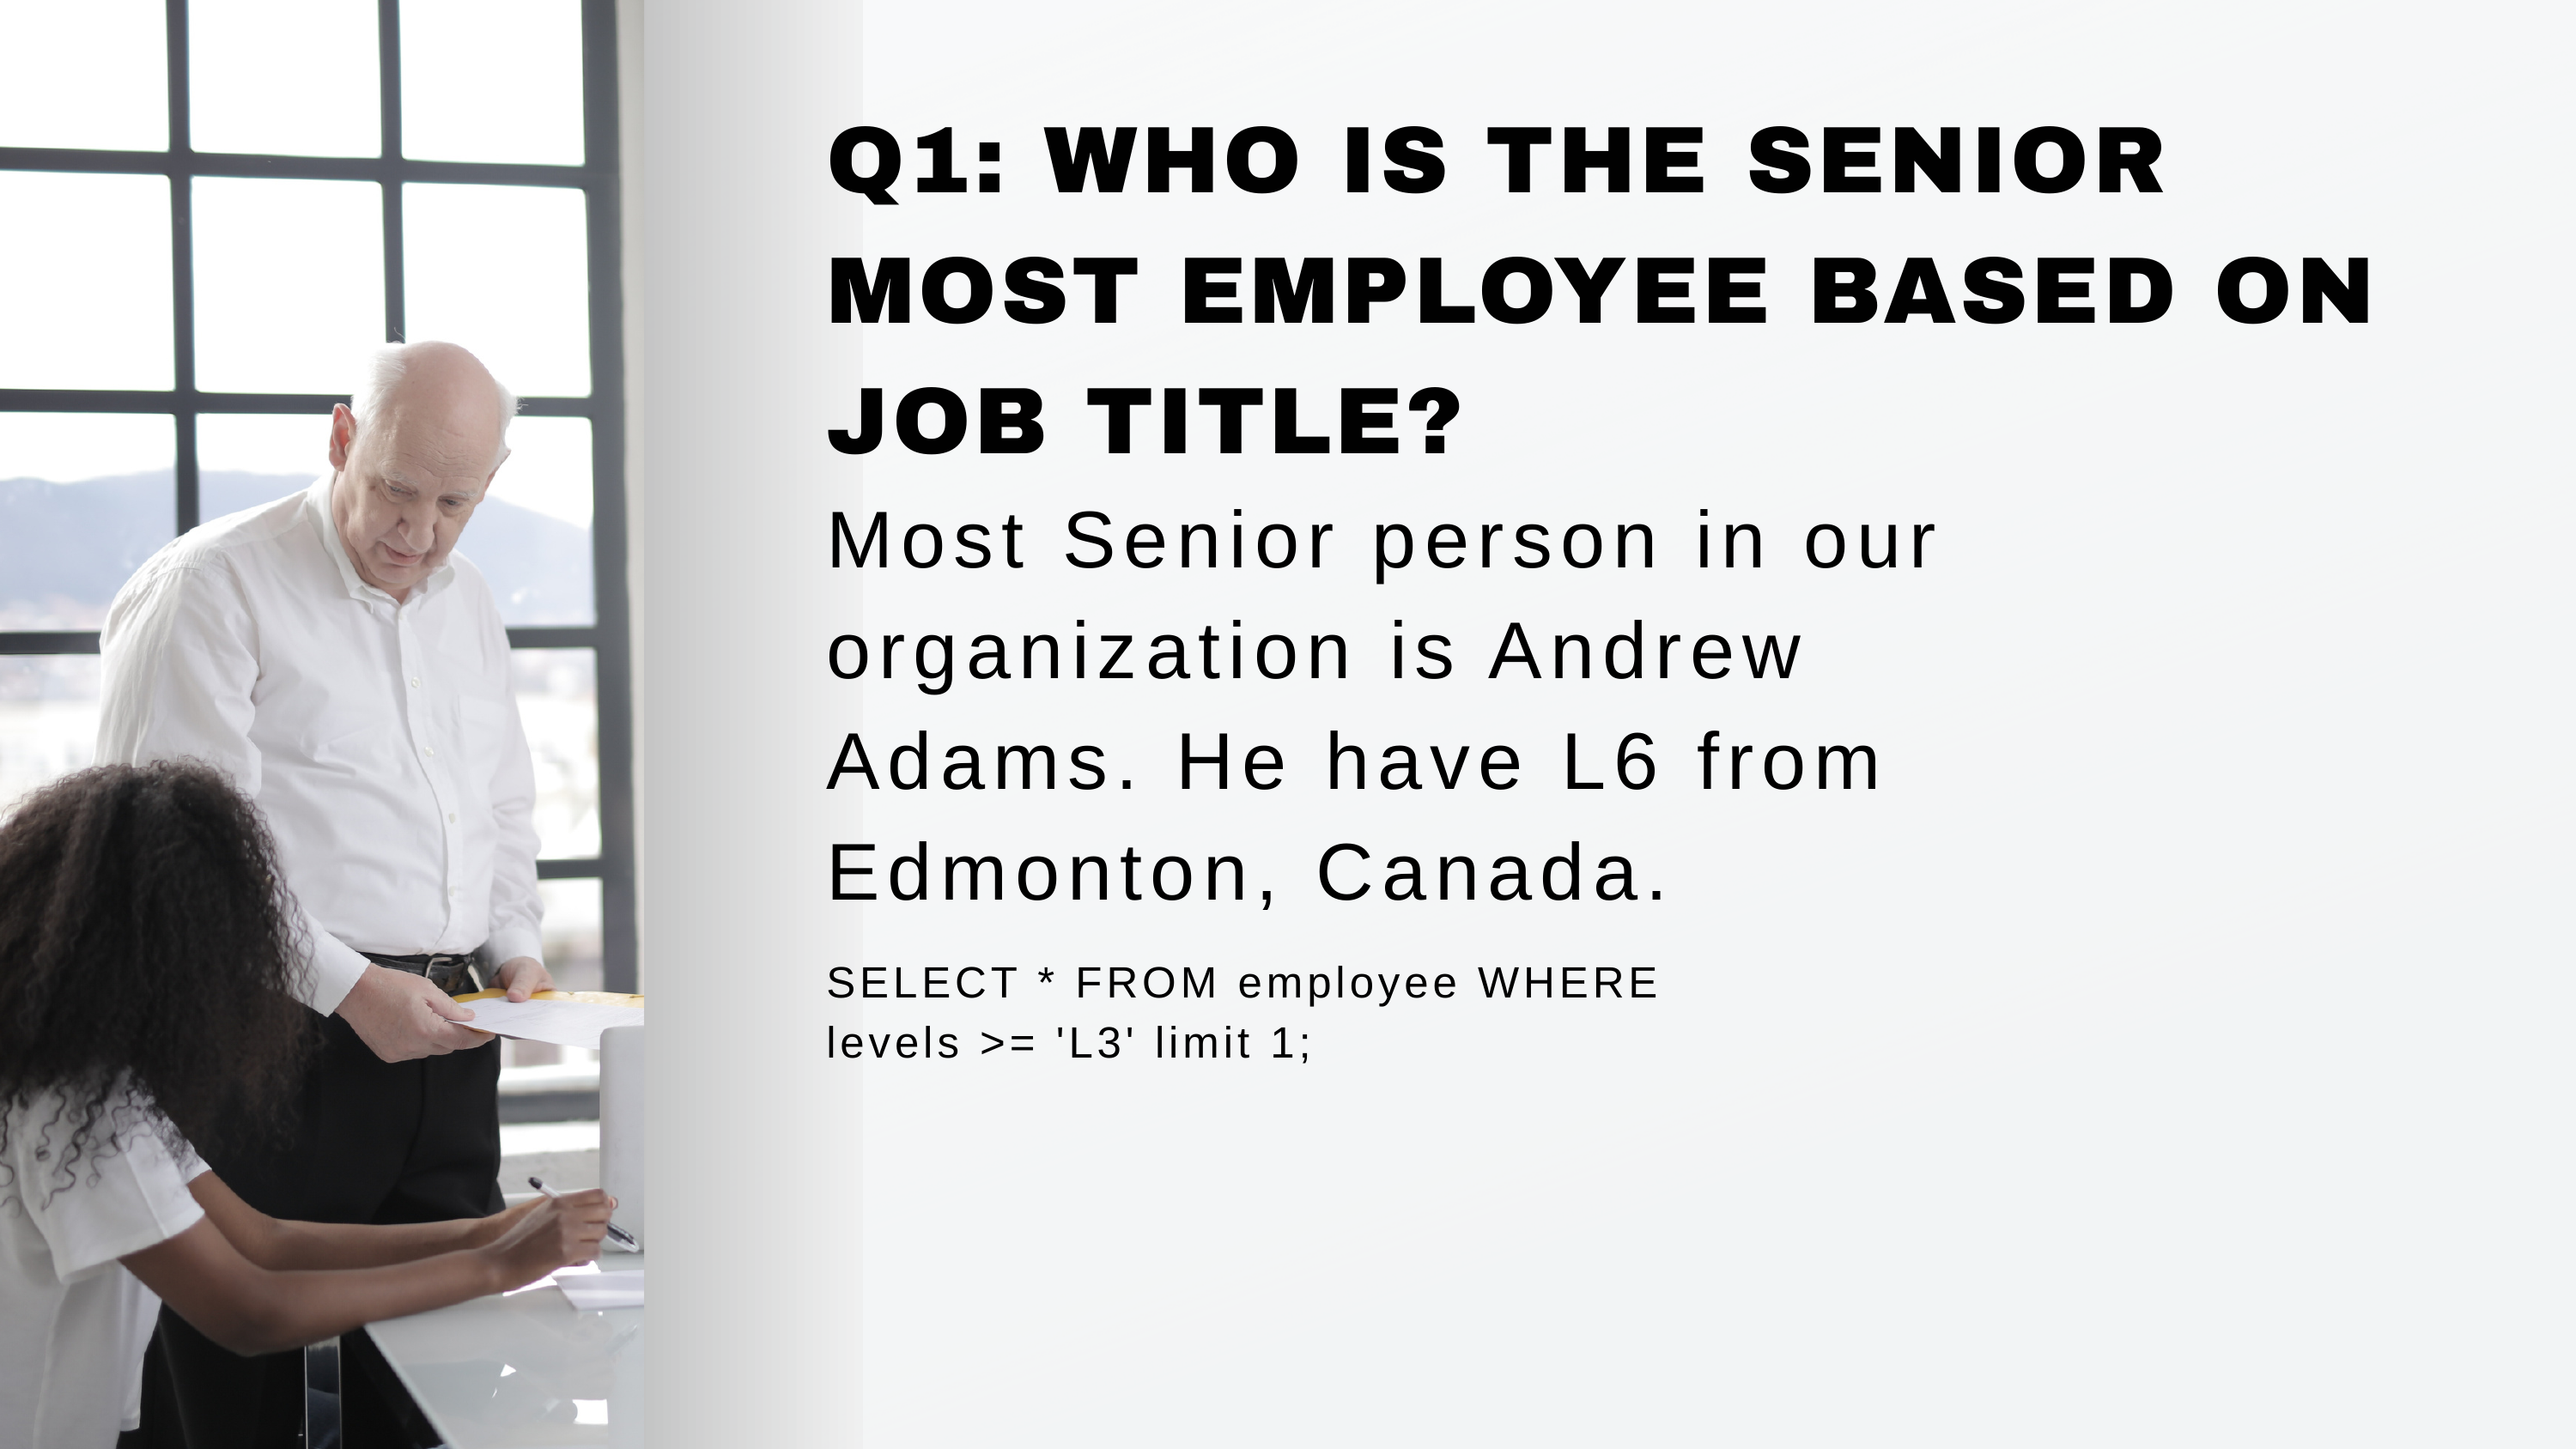

Q1: WHO IS THE SENIOR MOST EMPLOYEE BASED ON JOB TITLE?
Most Senior person in our organization is Andrew Adams. He have L6 from Edmonton, Canada.
SELECT * FROM employee WHERE levels >= 'L3' limit 1;